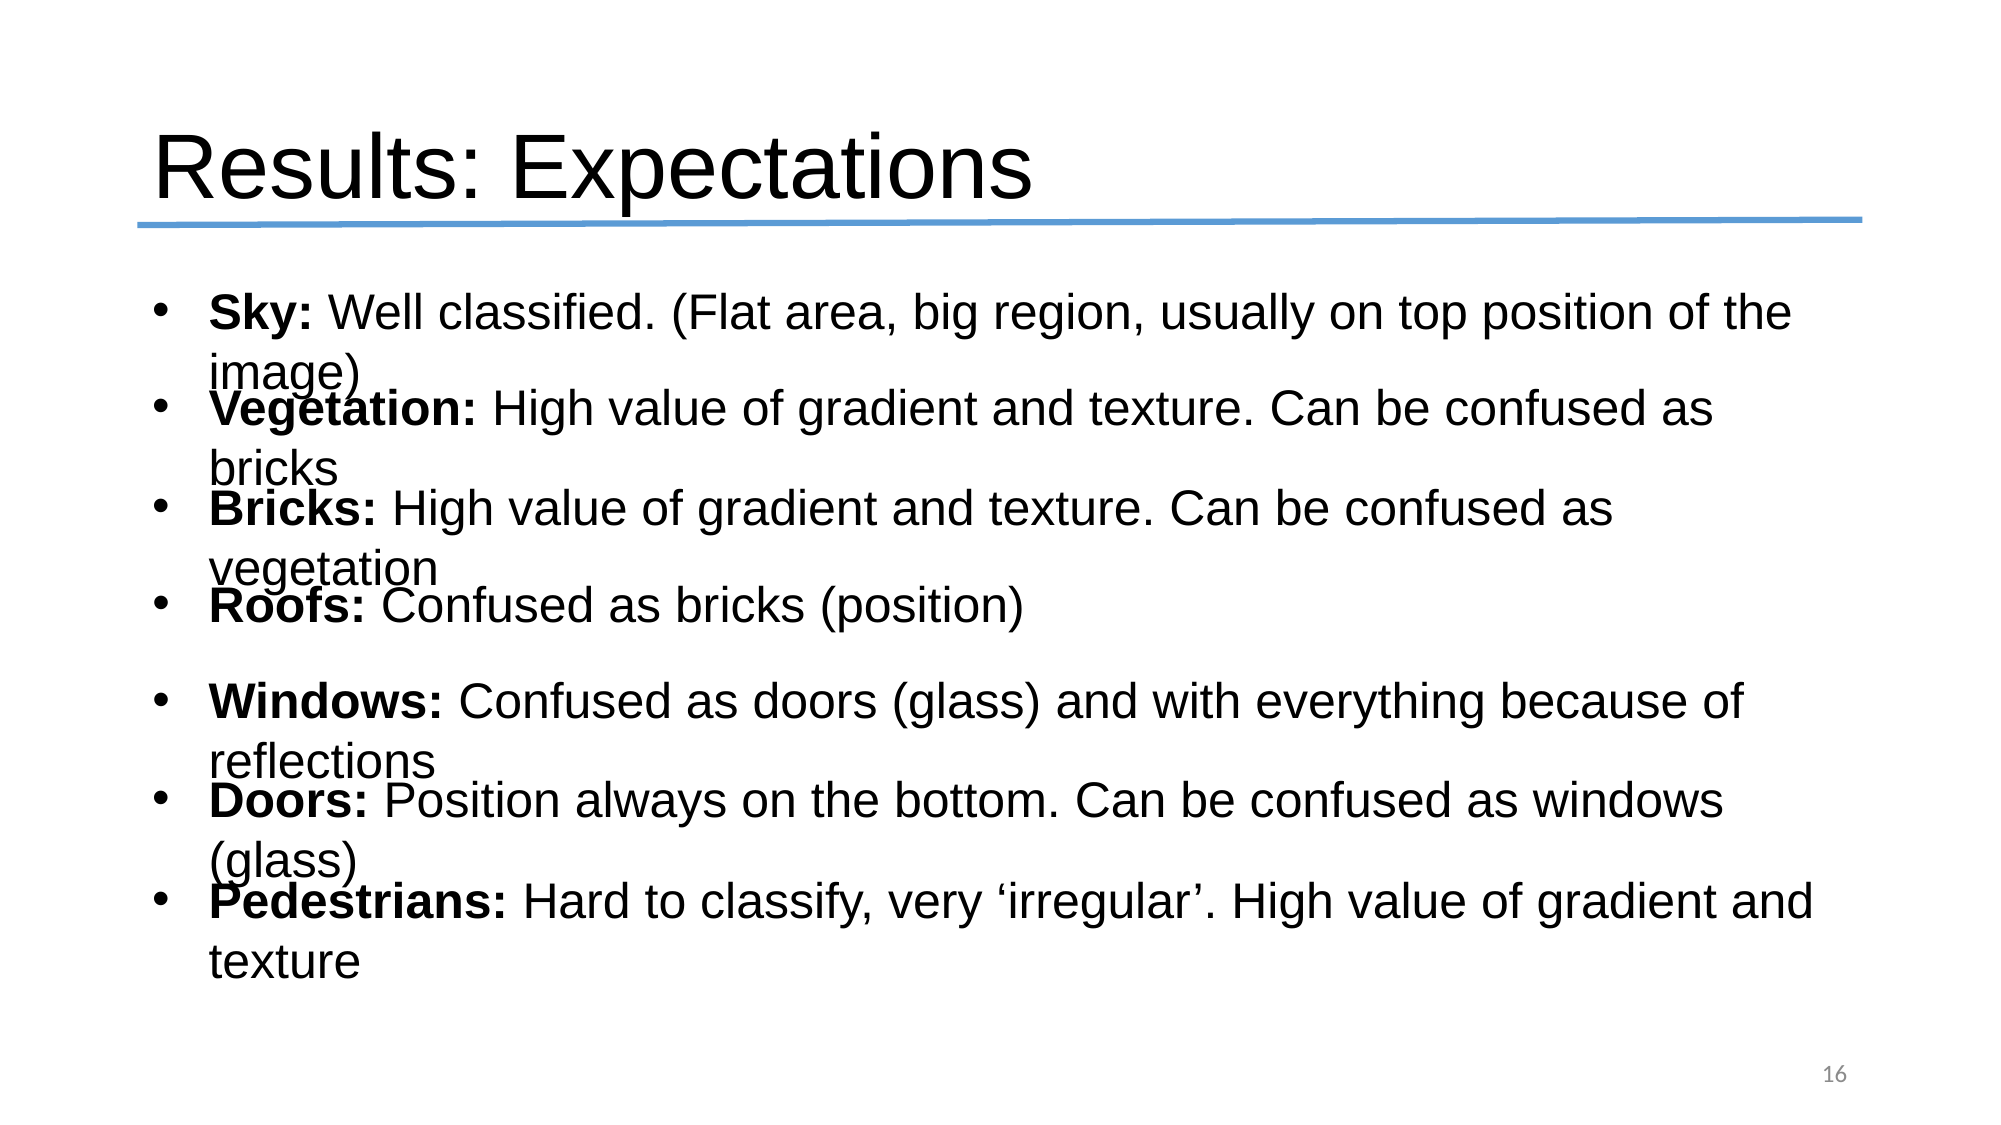

# Results: Expectations
Sky: Well classified. (Flat area, big region, usually on top position of the image)
Vegetation: High value of gradient and texture. Can be confused as bricks
Bricks: High value of gradient and texture. Can be confused as vegetation
Roofs: Confused as bricks (position)
Windows: Confused as doors (glass) and with everything because of reflections
Doors: Position always on the bottom. Can be confused as windows (glass)
Pedestrians: Hard to classify, very ‘irregular’. High value of gradient and texture
16